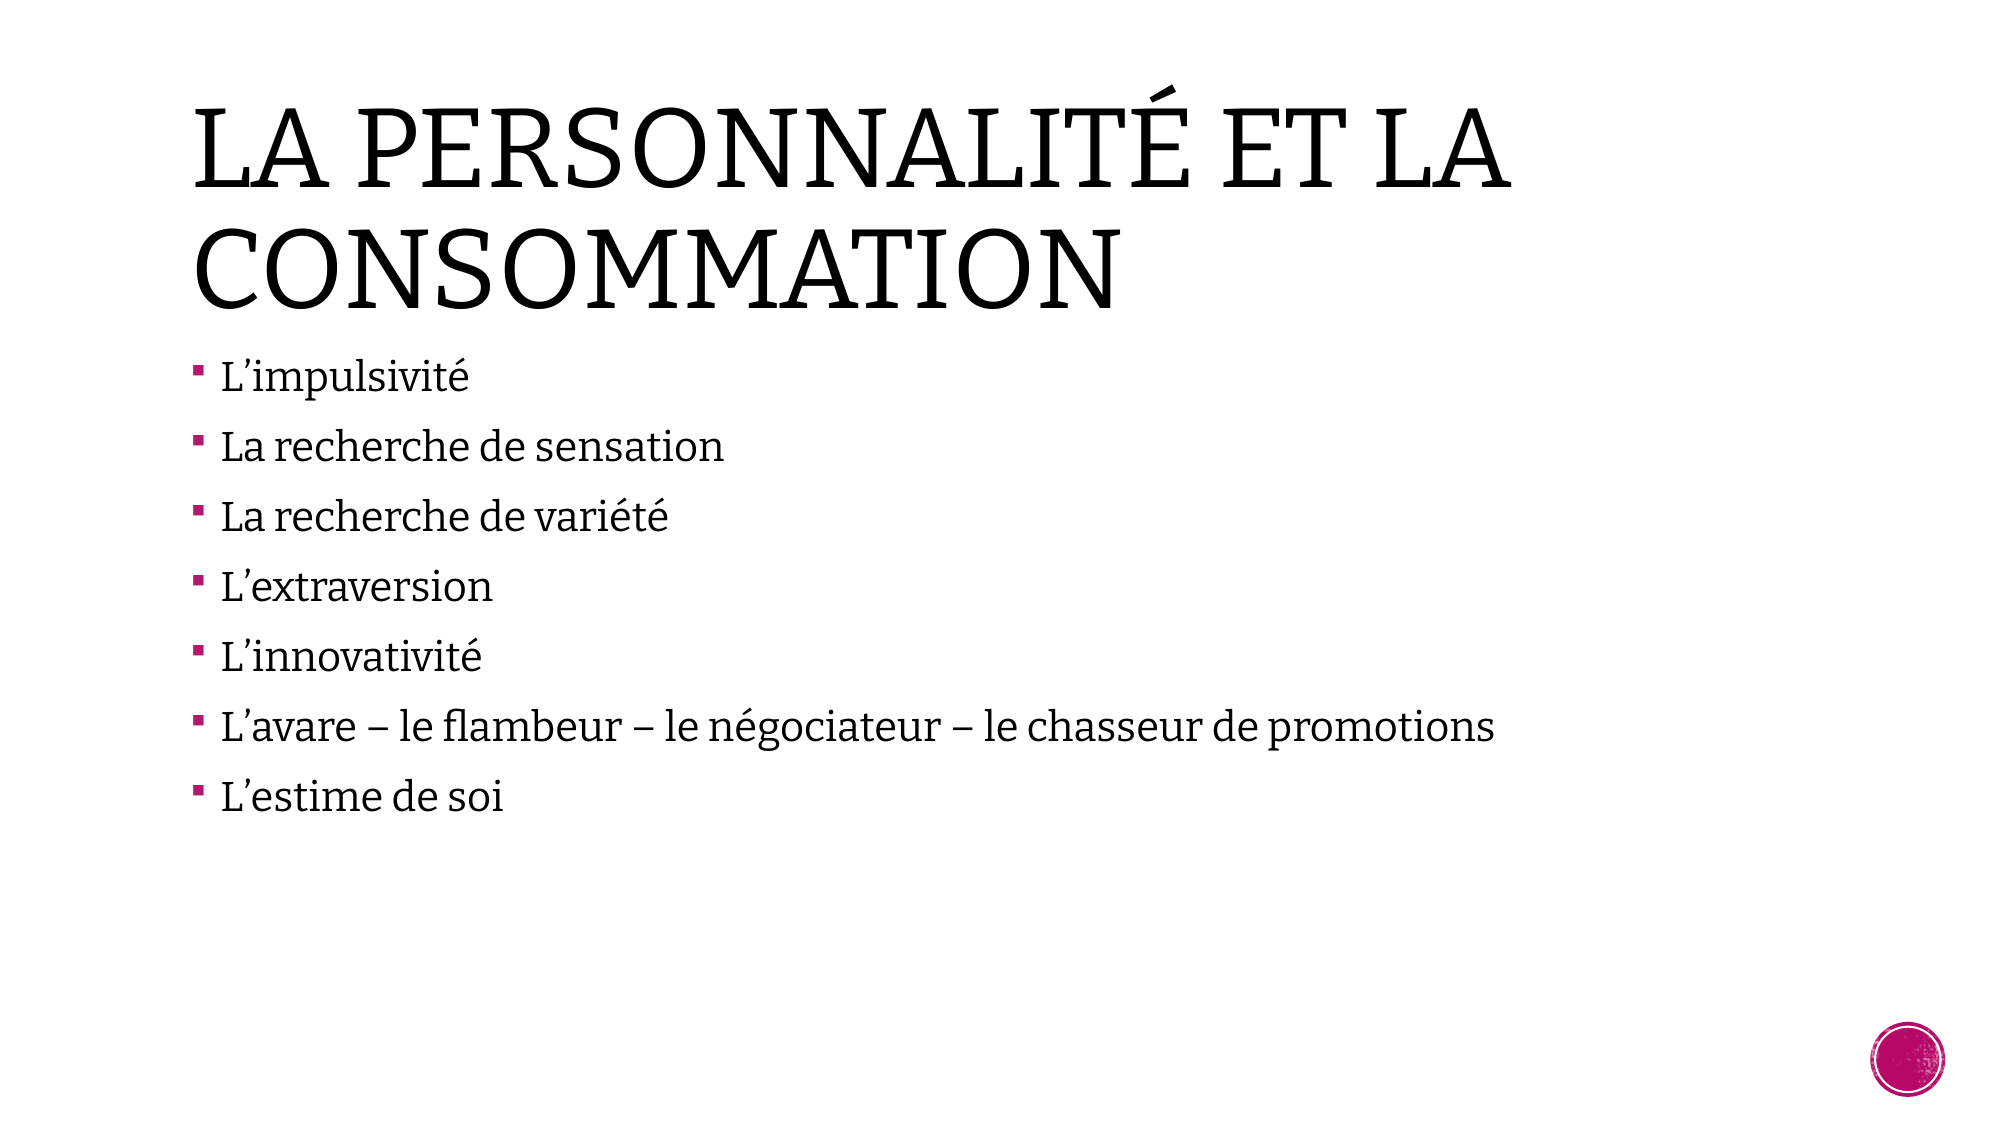

# La personnalité et la consommation
L’impulsivité
La recherche de sensation
La recherche de variété
L’extraversion
L’innovativité
L’avare – le flambeur – le négociateur – le chasseur de promotions
L’estime de soi